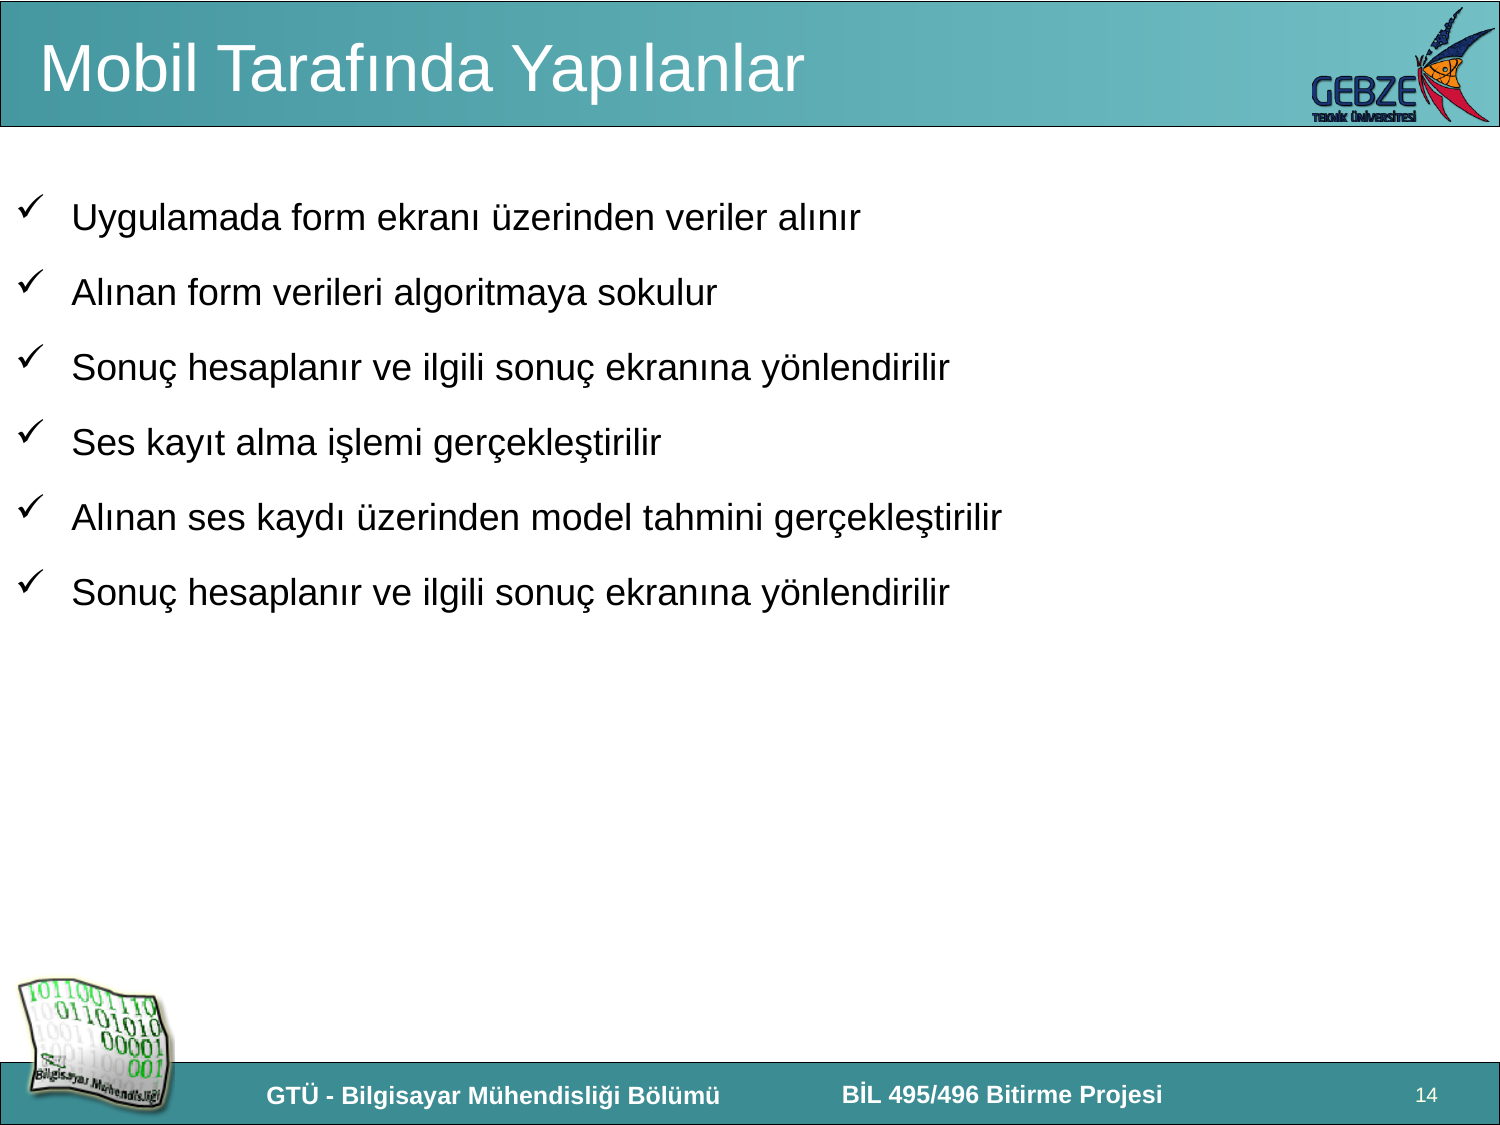

# Mobil Tarafında Yapılanlar
Uygulamada form ekranı üzerinden veriler alınır
Alınan form verileri algoritmaya sokulur
Sonuç hesaplanır ve ilgili sonuç ekranına yönlendirilir
Ses kayıt alma işlemi gerçekleştirilir
Alınan ses kaydı üzerinden model tahmini gerçekleştirilir
Sonuç hesaplanır ve ilgili sonuç ekranına yönlendirilir
14